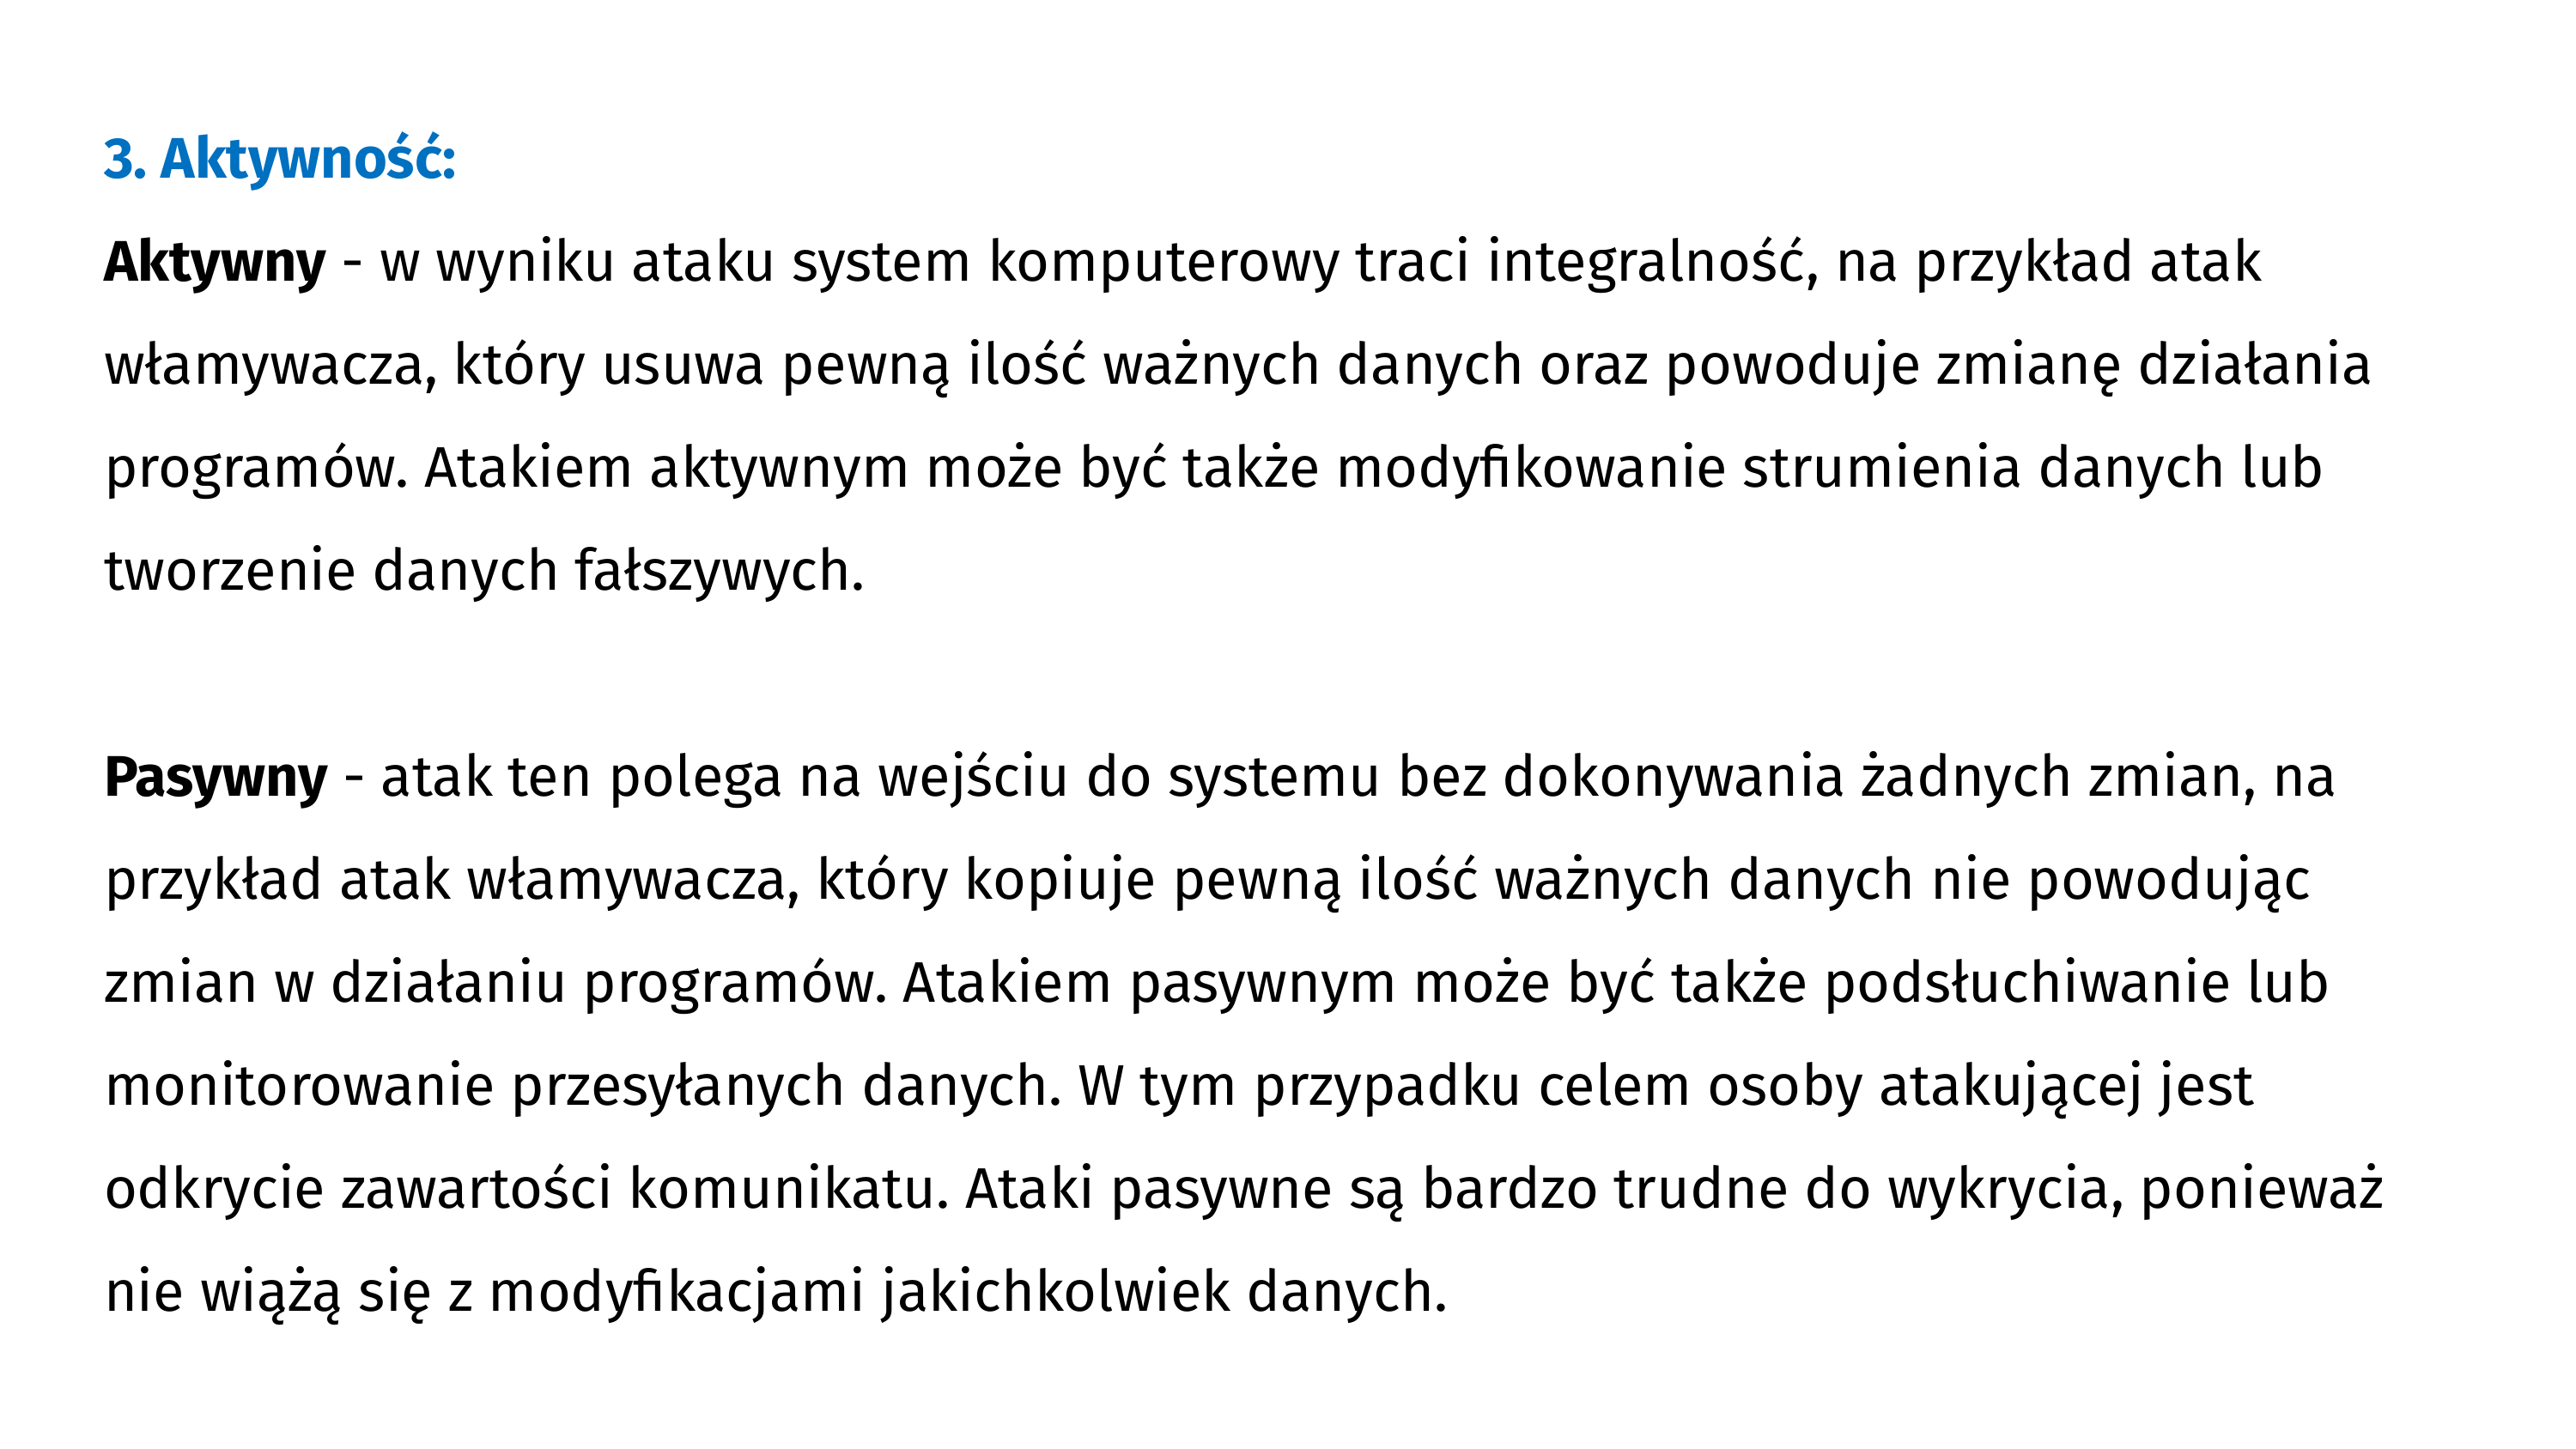

3. Aktywność:
Aktywny - w wyniku ataku system komputerowy traci integralność, na przykład atak włamywacza, który usuwa pewną ilość ważnych danych oraz powoduje zmianę działania programów. Atakiem aktywnym może być także modyfikowanie strumienia danych lub tworzenie danych fałszywych.

Pasywny - atak ten polega na wejściu do systemu bez dokonywania żadnych zmian, na przykład atak włamywacza, który kopiuje pewną ilość ważnych danych nie powodując zmian w działaniu programów. Atakiem pasywnym może być także podsłuchiwanie lub monitorowanie przesyłanych danych. W tym przypadku celem osoby atakującej jest odkrycie zawartości komunikatu. Ataki pasywne są bardzo trudne do wykrycia, ponieważ nie wiążą się z modyfikacjami jakichkolwiek danych.